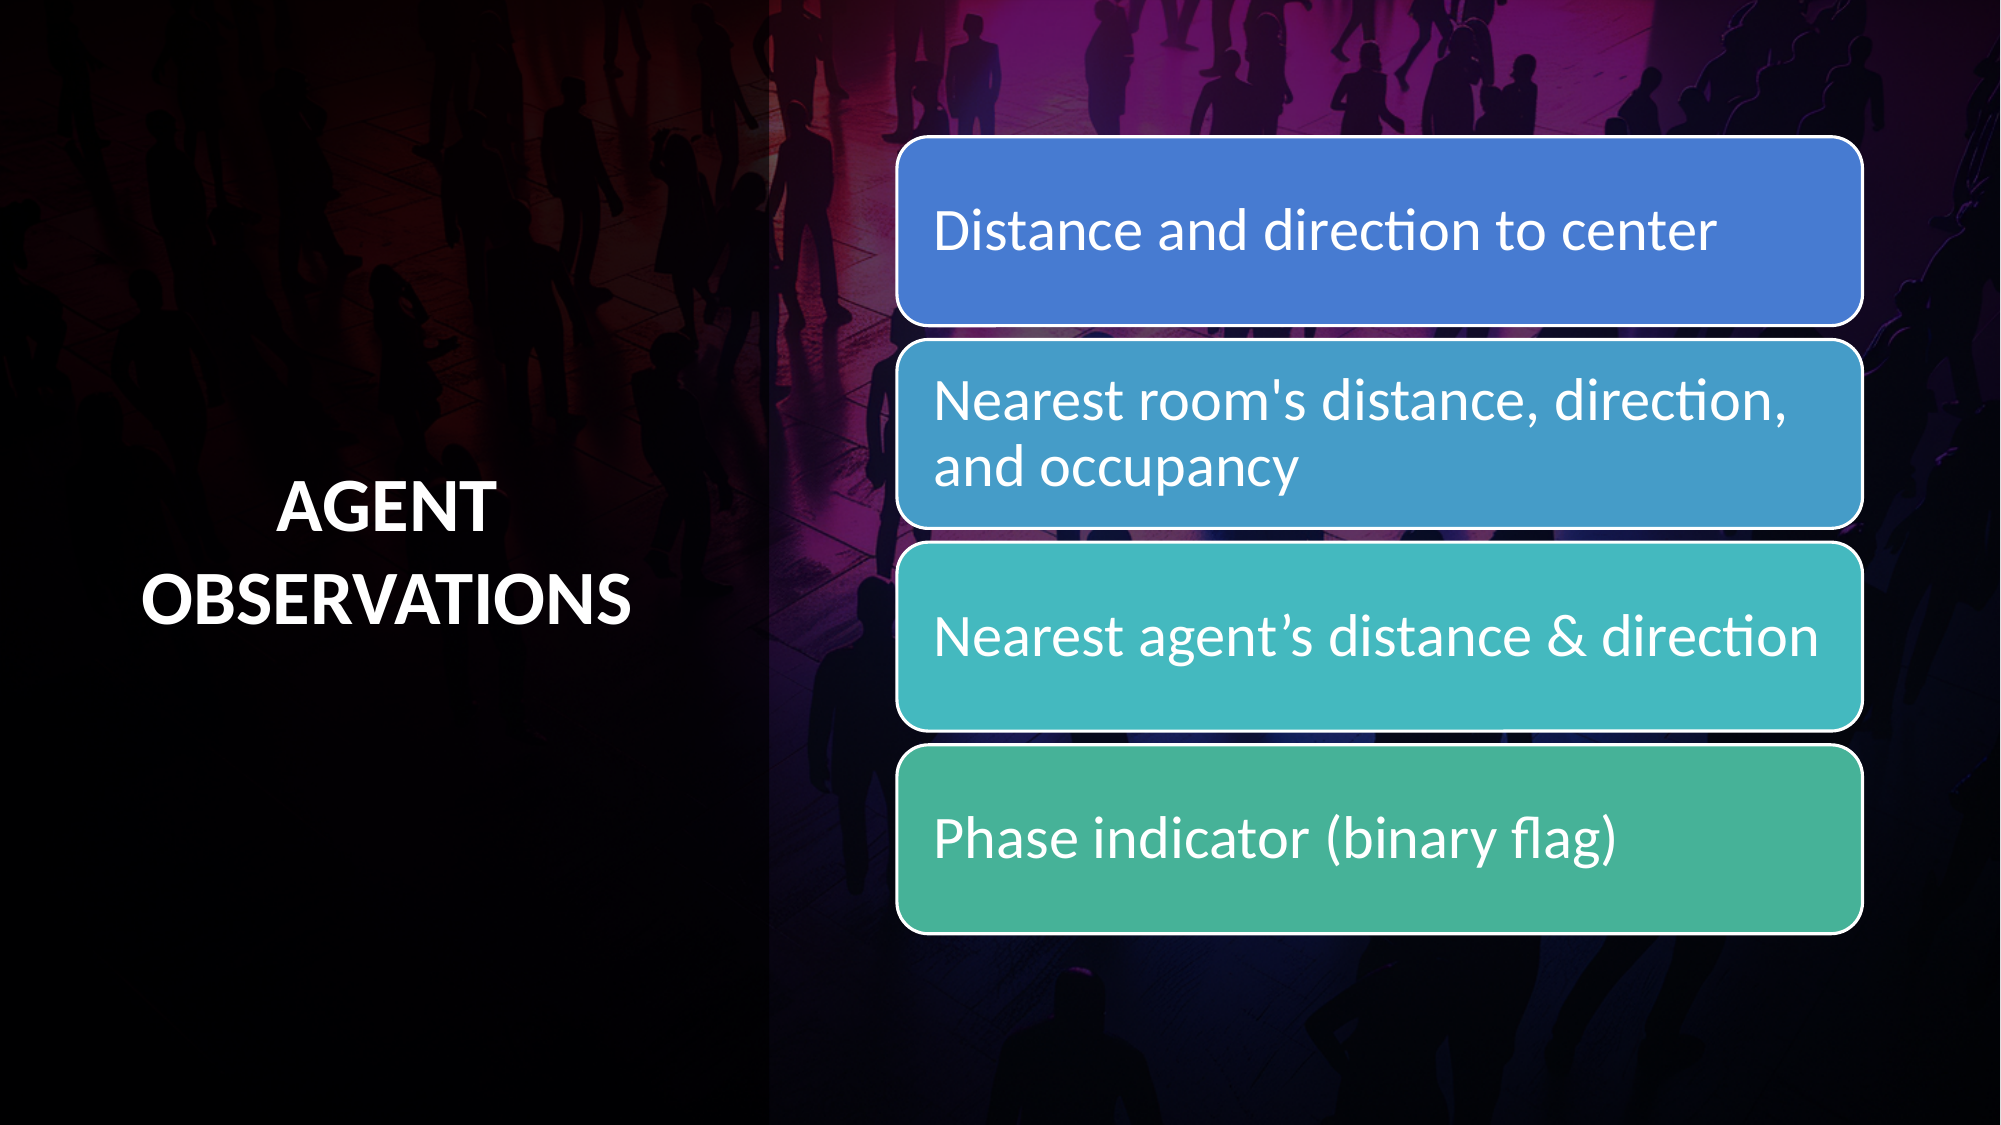

Distance and direction to center
Nearest room's distance, direction, and occupancy
Nearest agent’s distance & direction
Phase indicator (binary flag)
Agent Observations